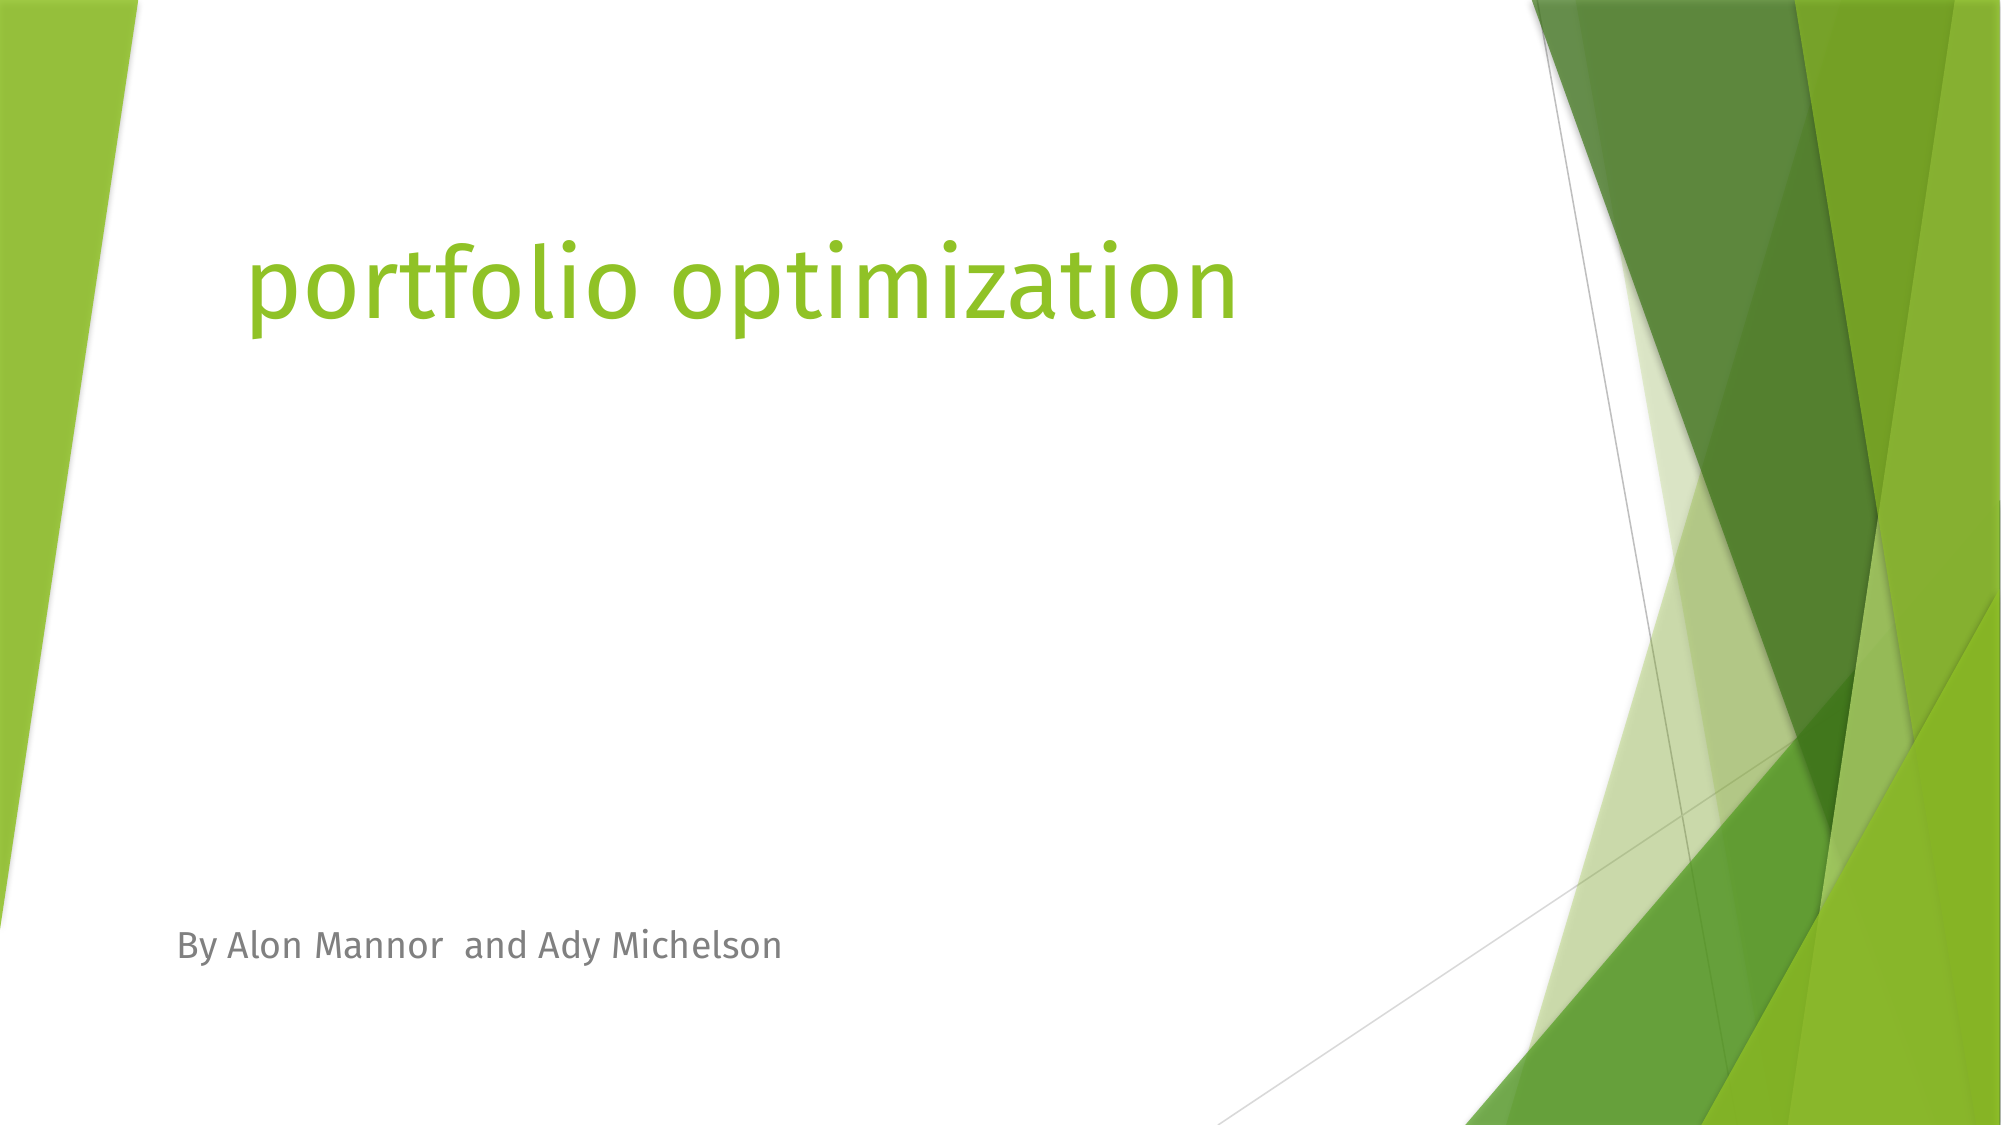

# portfolio optimization
By Alon Mannor  and Ady Michelson